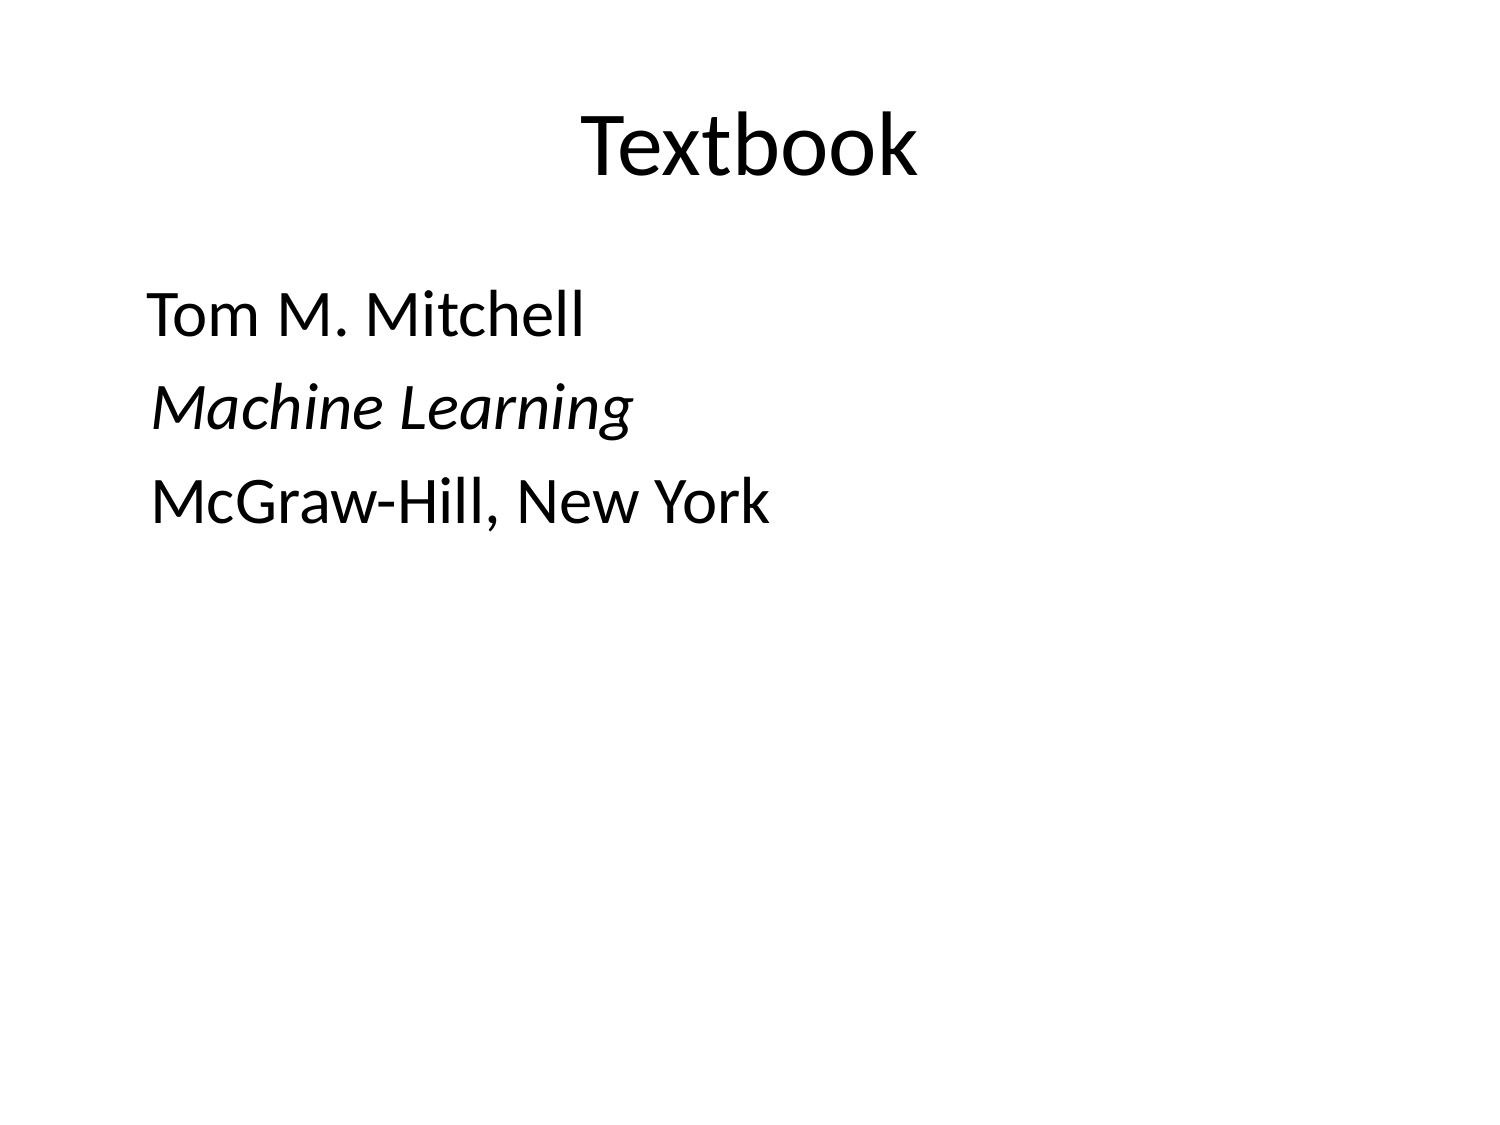

# Textbook
	Tom M. Mitchell
    Machine Learning
    McGraw-Hill, New York